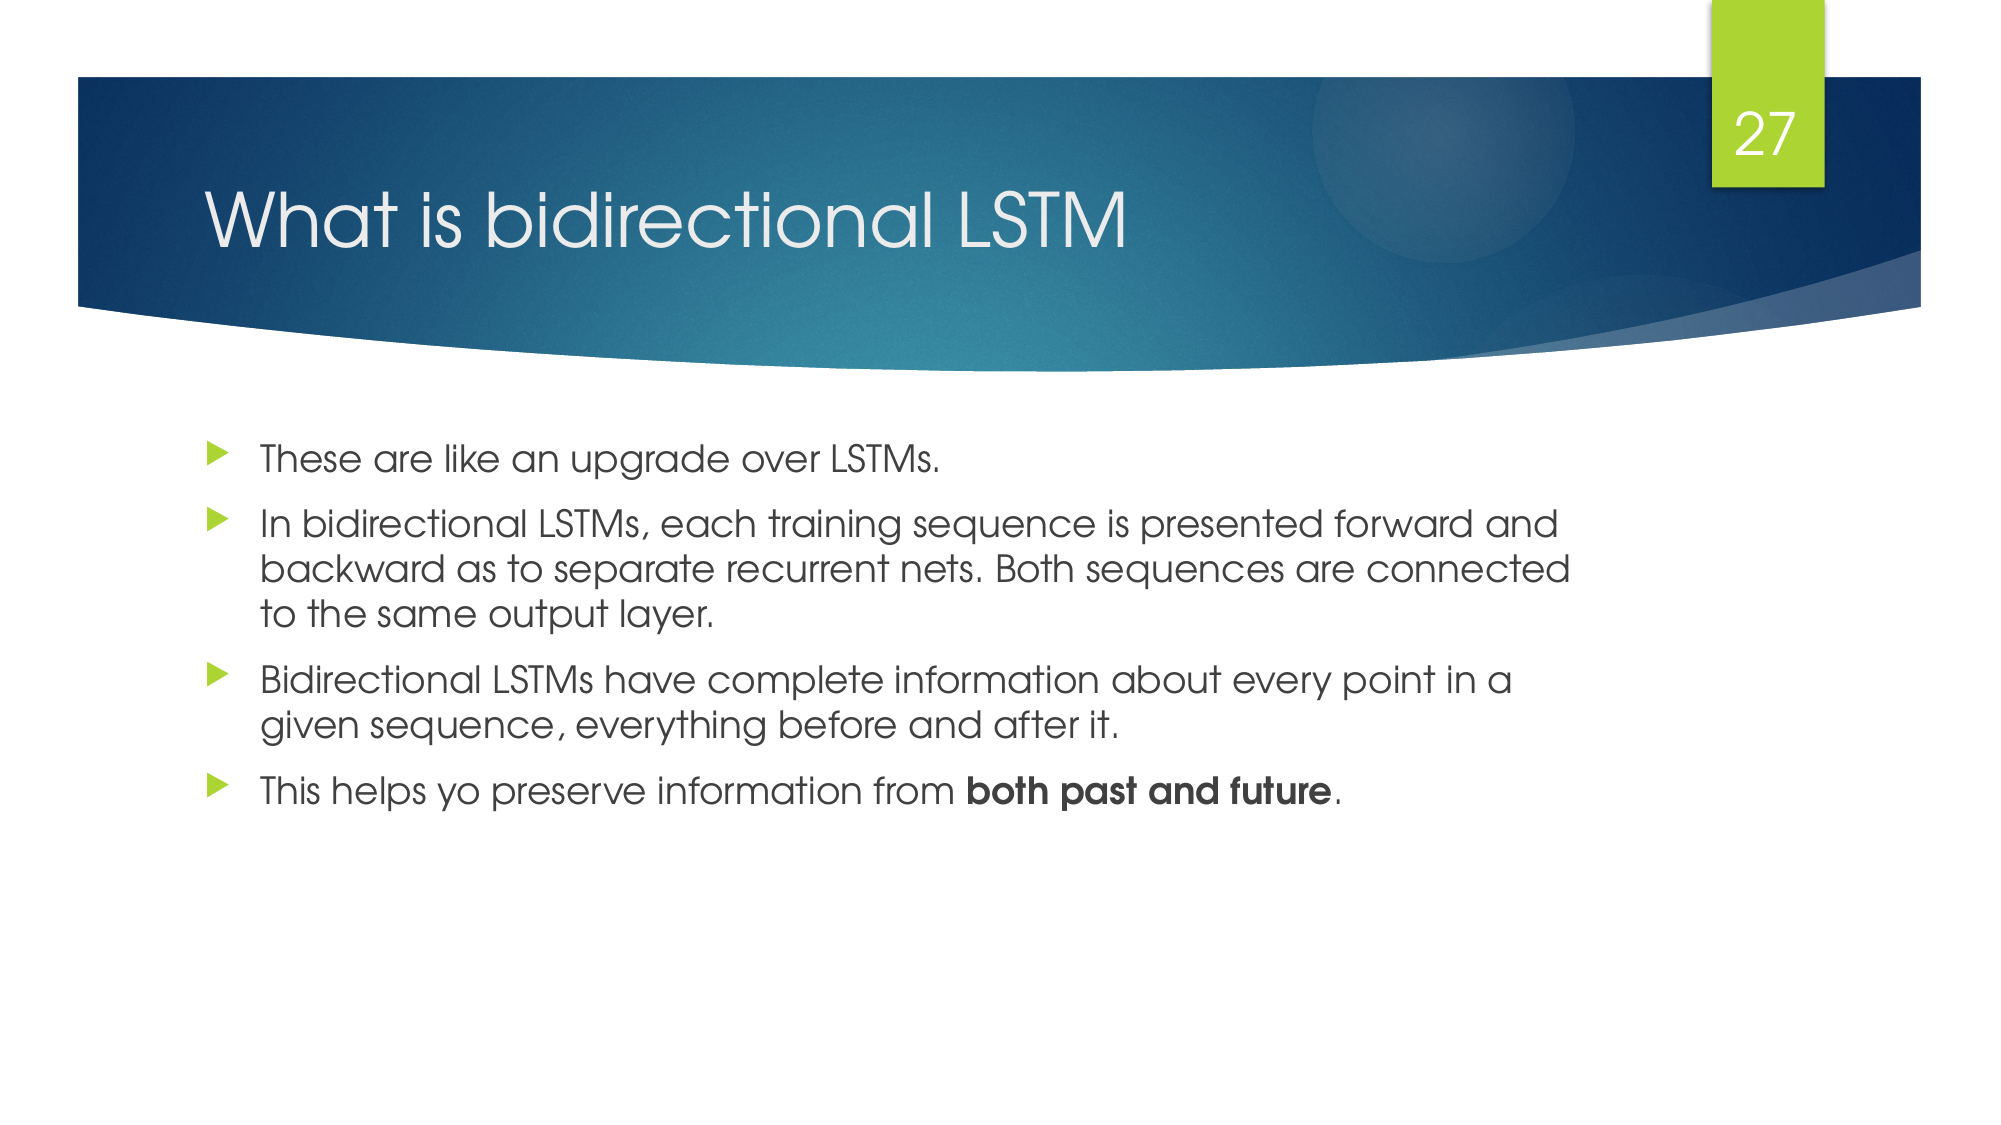

27
# What is bidirectional LSTM
These are like an upgrade over LSTMs.
In bidirectional LSTMs, each training sequence is presented forward and backward as to separate recurrent nets. Both sequences are connected to the same output layer.
Bidirectional LSTMs have complete information about every point in a given sequence, everything before and after it.
This helps yo preserve information from both past and future.